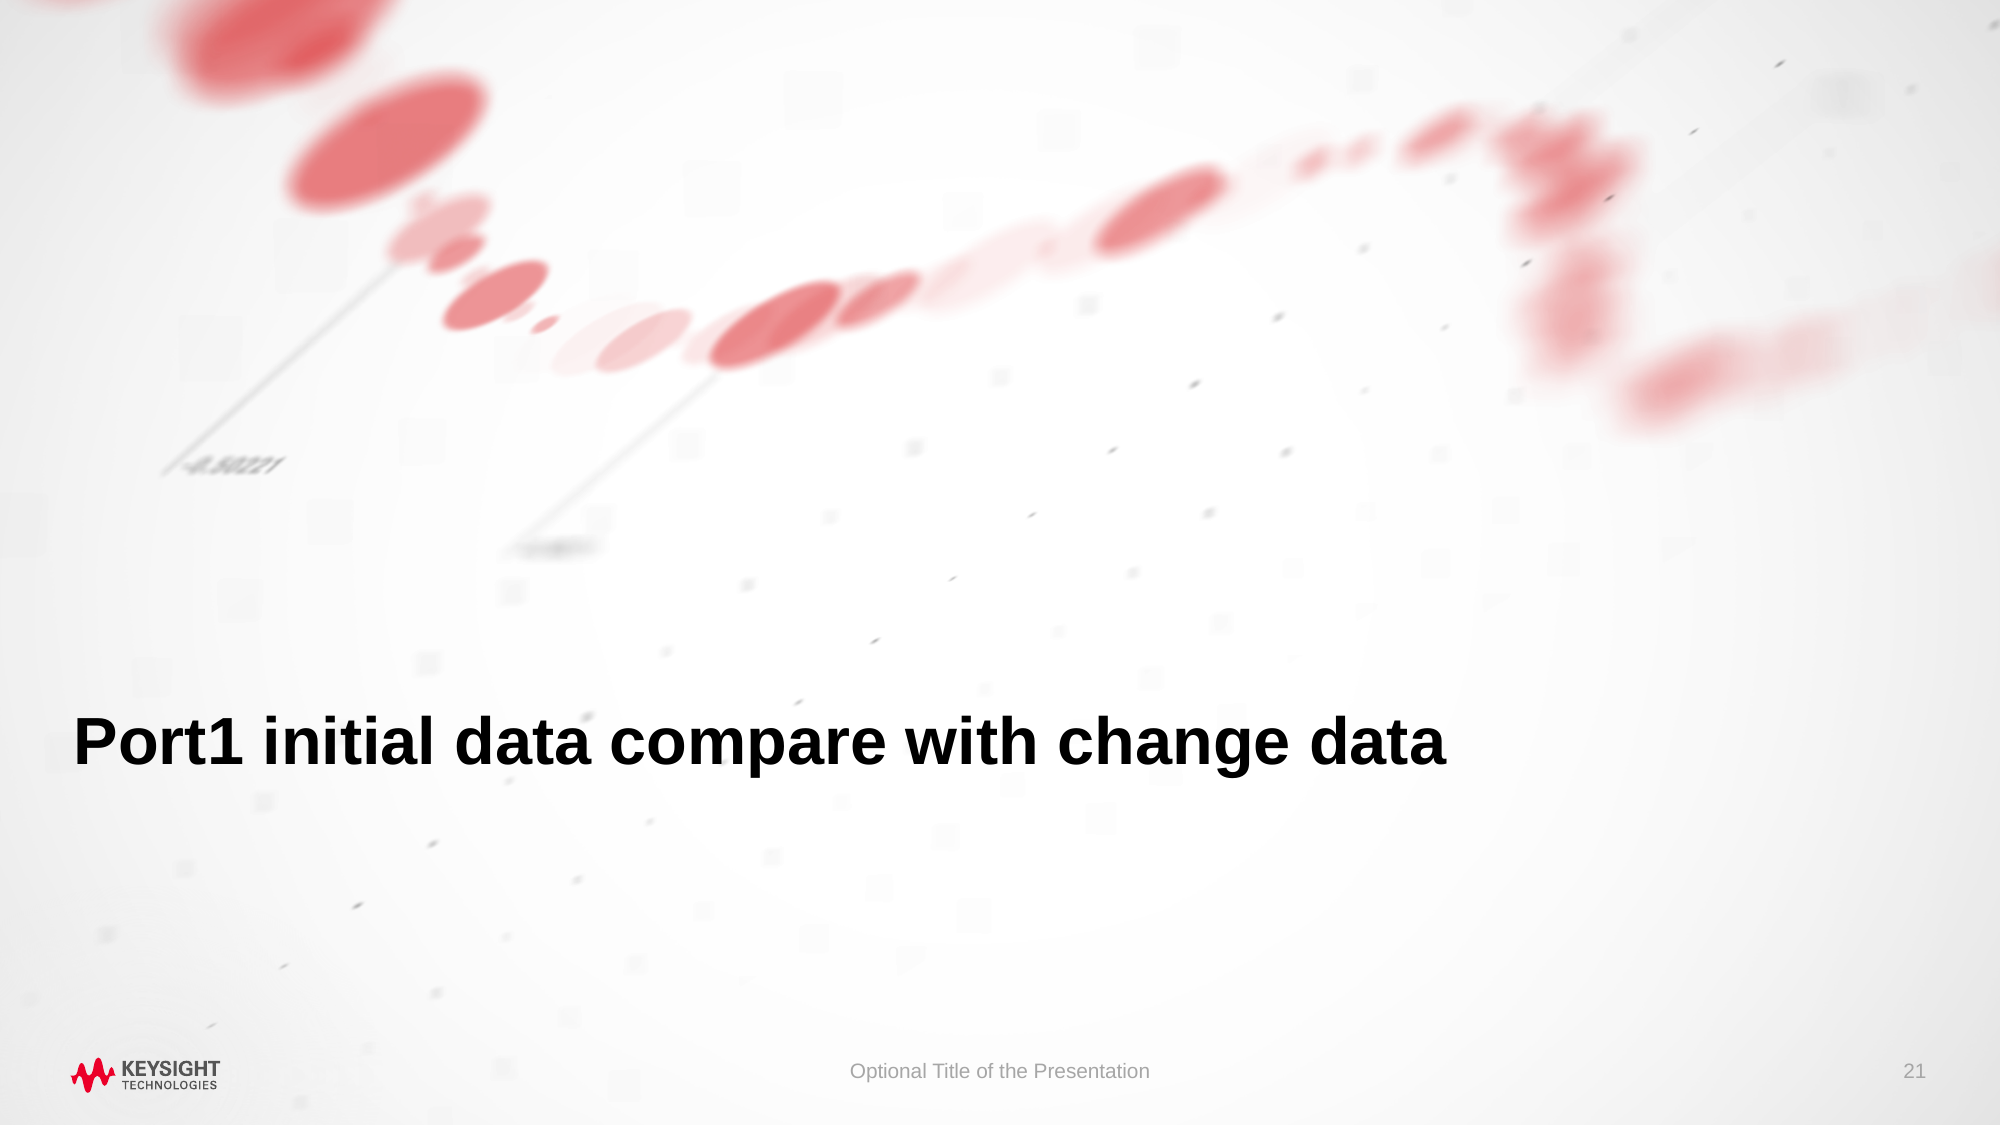

# Port1 initial data compare with change data

Optional Title of the Presentation